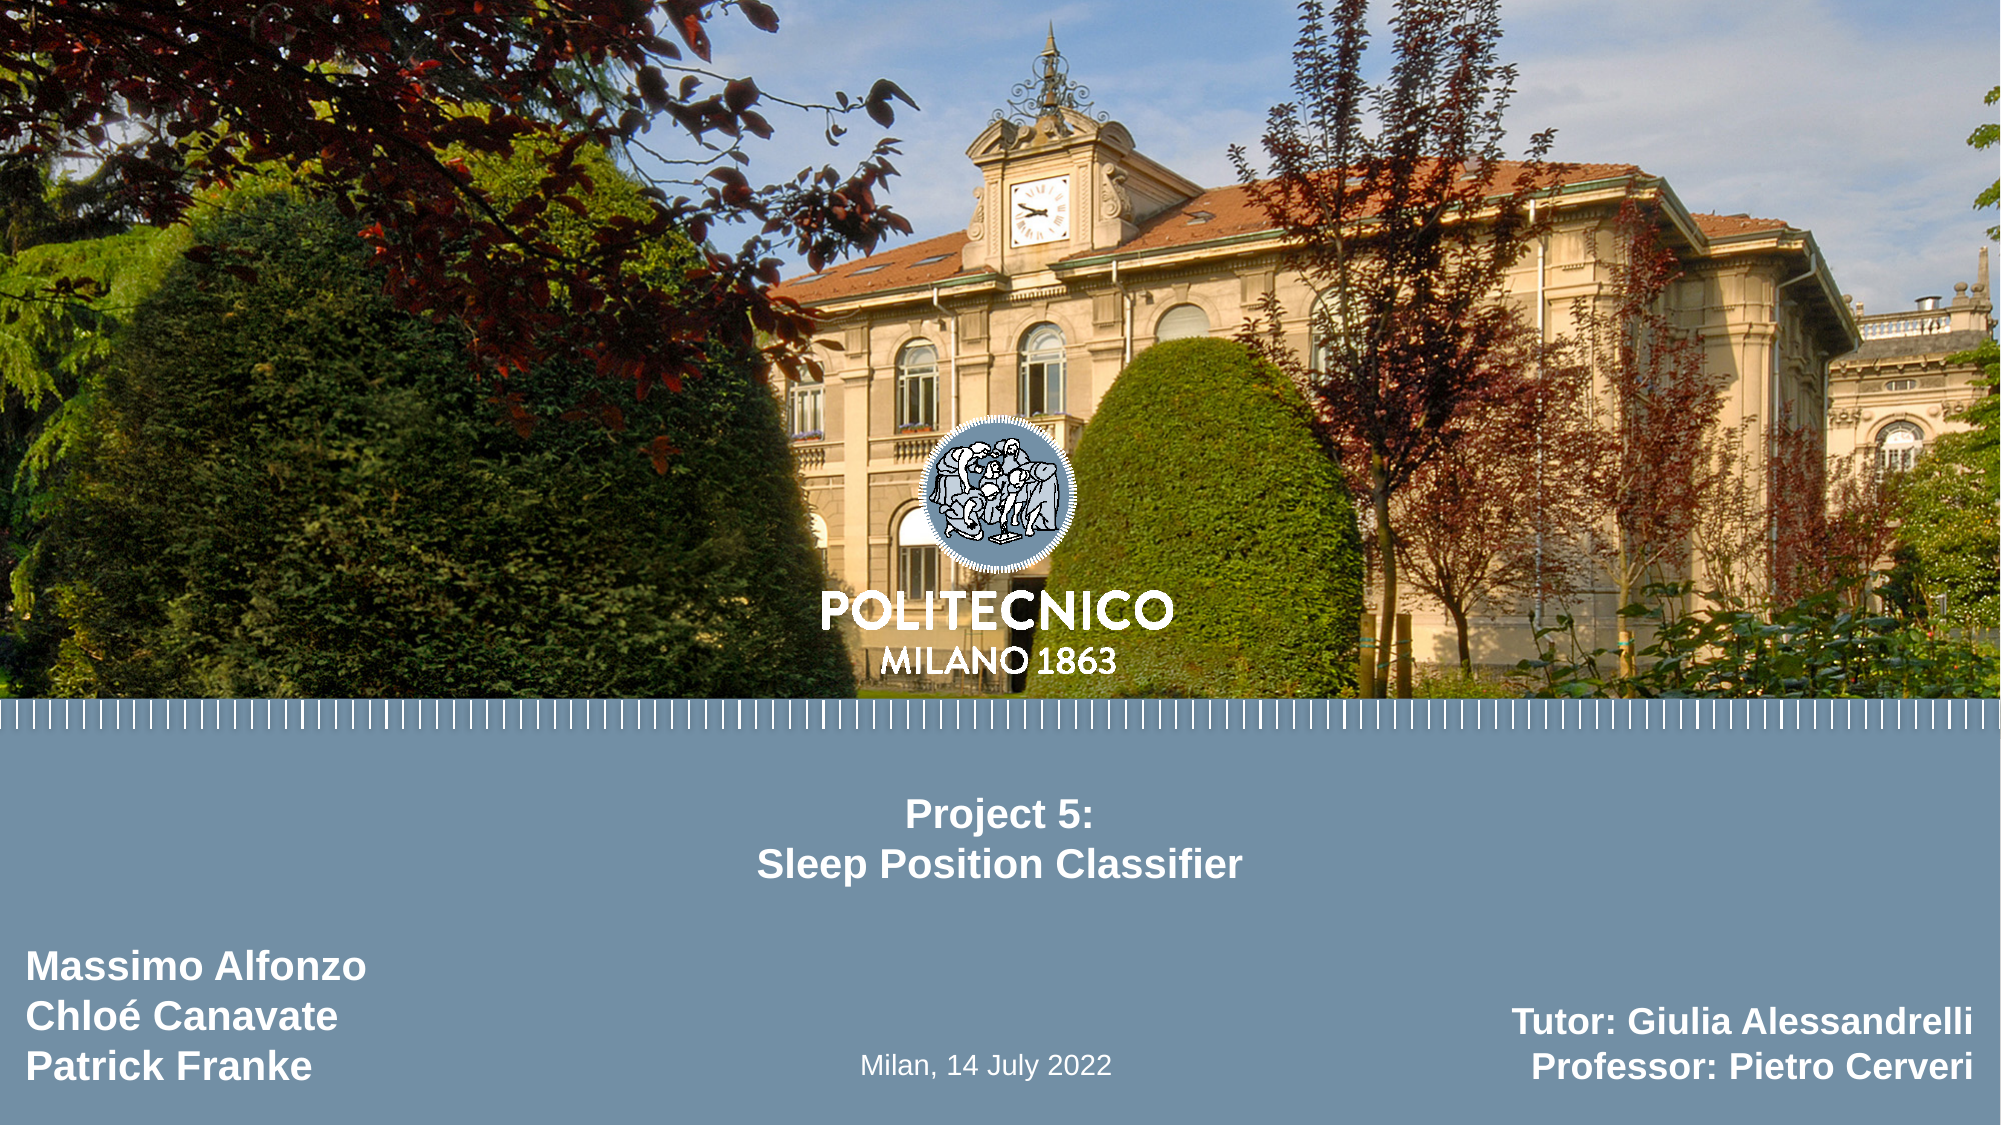

Project 5:
Sleep Position Classifier
Massimo Alfonzo
Chloé Canavate
Patrick Franke
Tutor: Giulia Alessandrelli
Professor: Pietro Cerveri

Milan, 14 July 2022